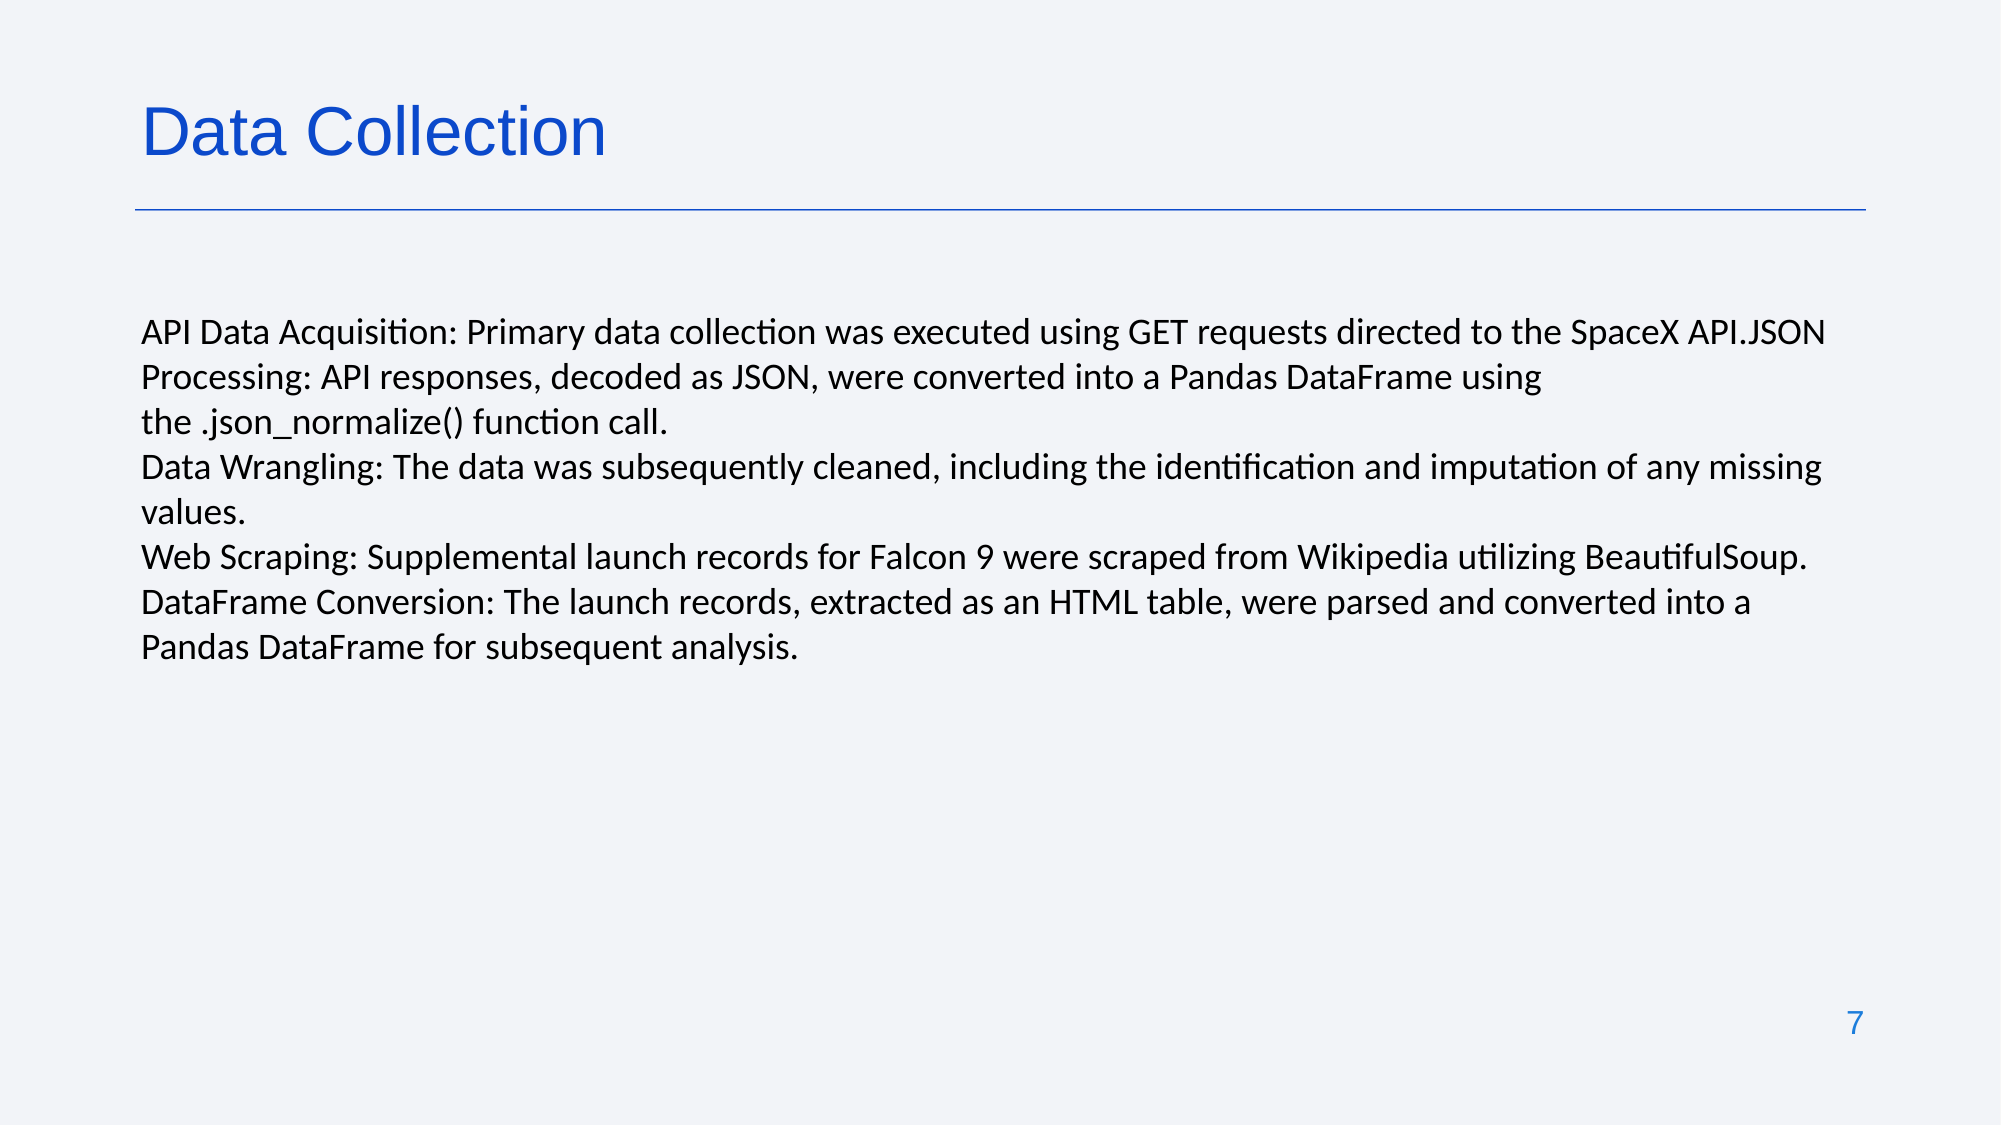

Data Collection
API Data Acquisition: Primary data collection was executed using GET requests directed to the SpaceX API.JSON Processing: API responses, decoded as JSON, were converted into a Pandas DataFrame using the .json_normalize() function call.
Data Wrangling: The data was subsequently cleaned, including the identification and imputation of any missing values.
Web Scraping: Supplemental launch records for Falcon 9 were scraped from Wikipedia utilizing BeautifulSoup.
DataFrame Conversion: The launch records, extracted as an HTML table, were parsed and converted into a Pandas DataFrame for subsequent analysis.
7